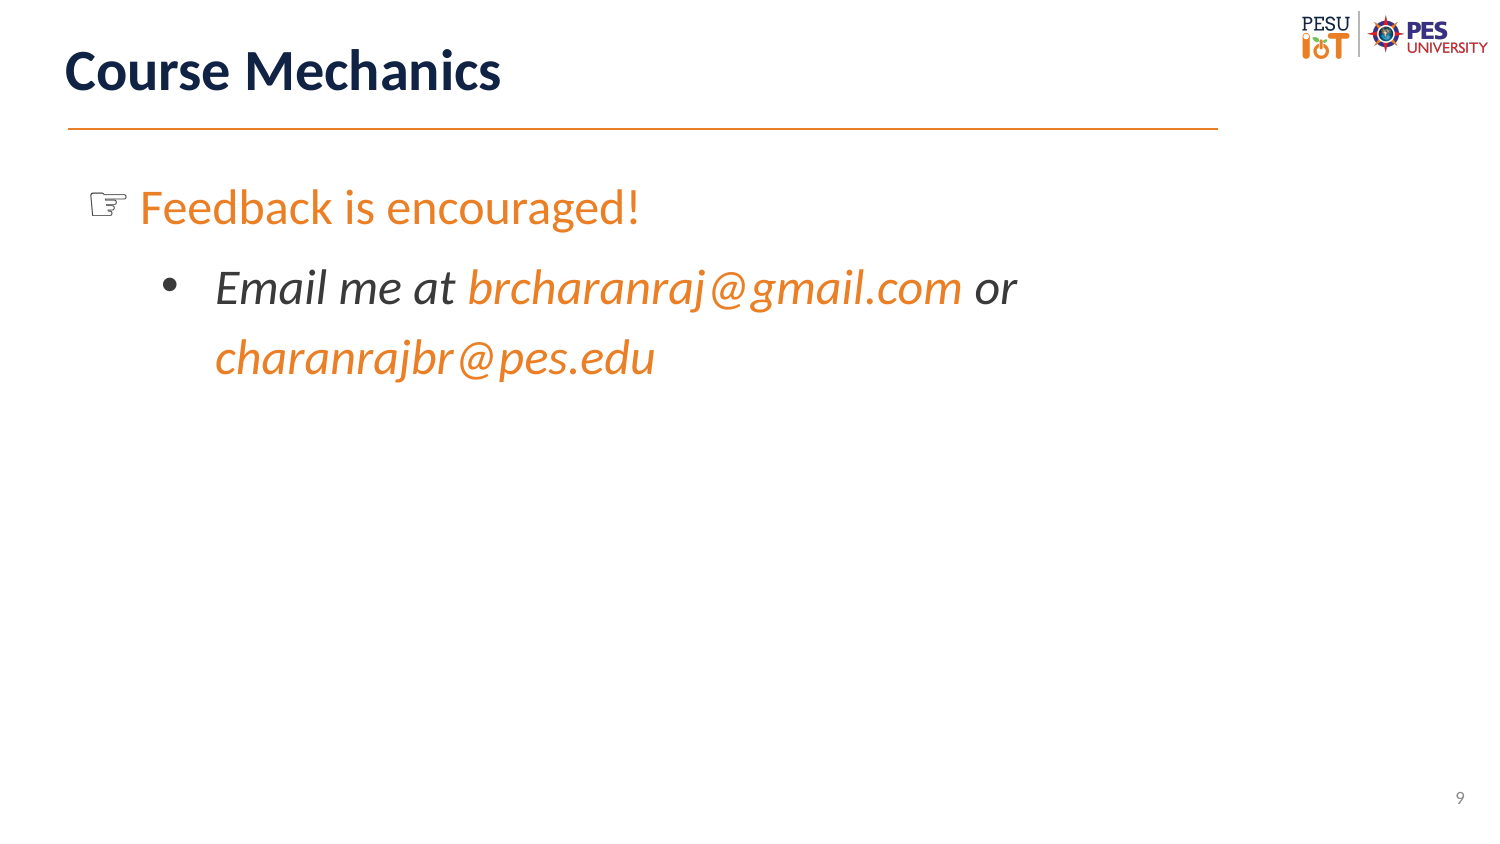

# Course Mechanics
Feedback is encouraged!
Email me at brcharanraj@gmail.com or  charanrajbr@pes.edu

9